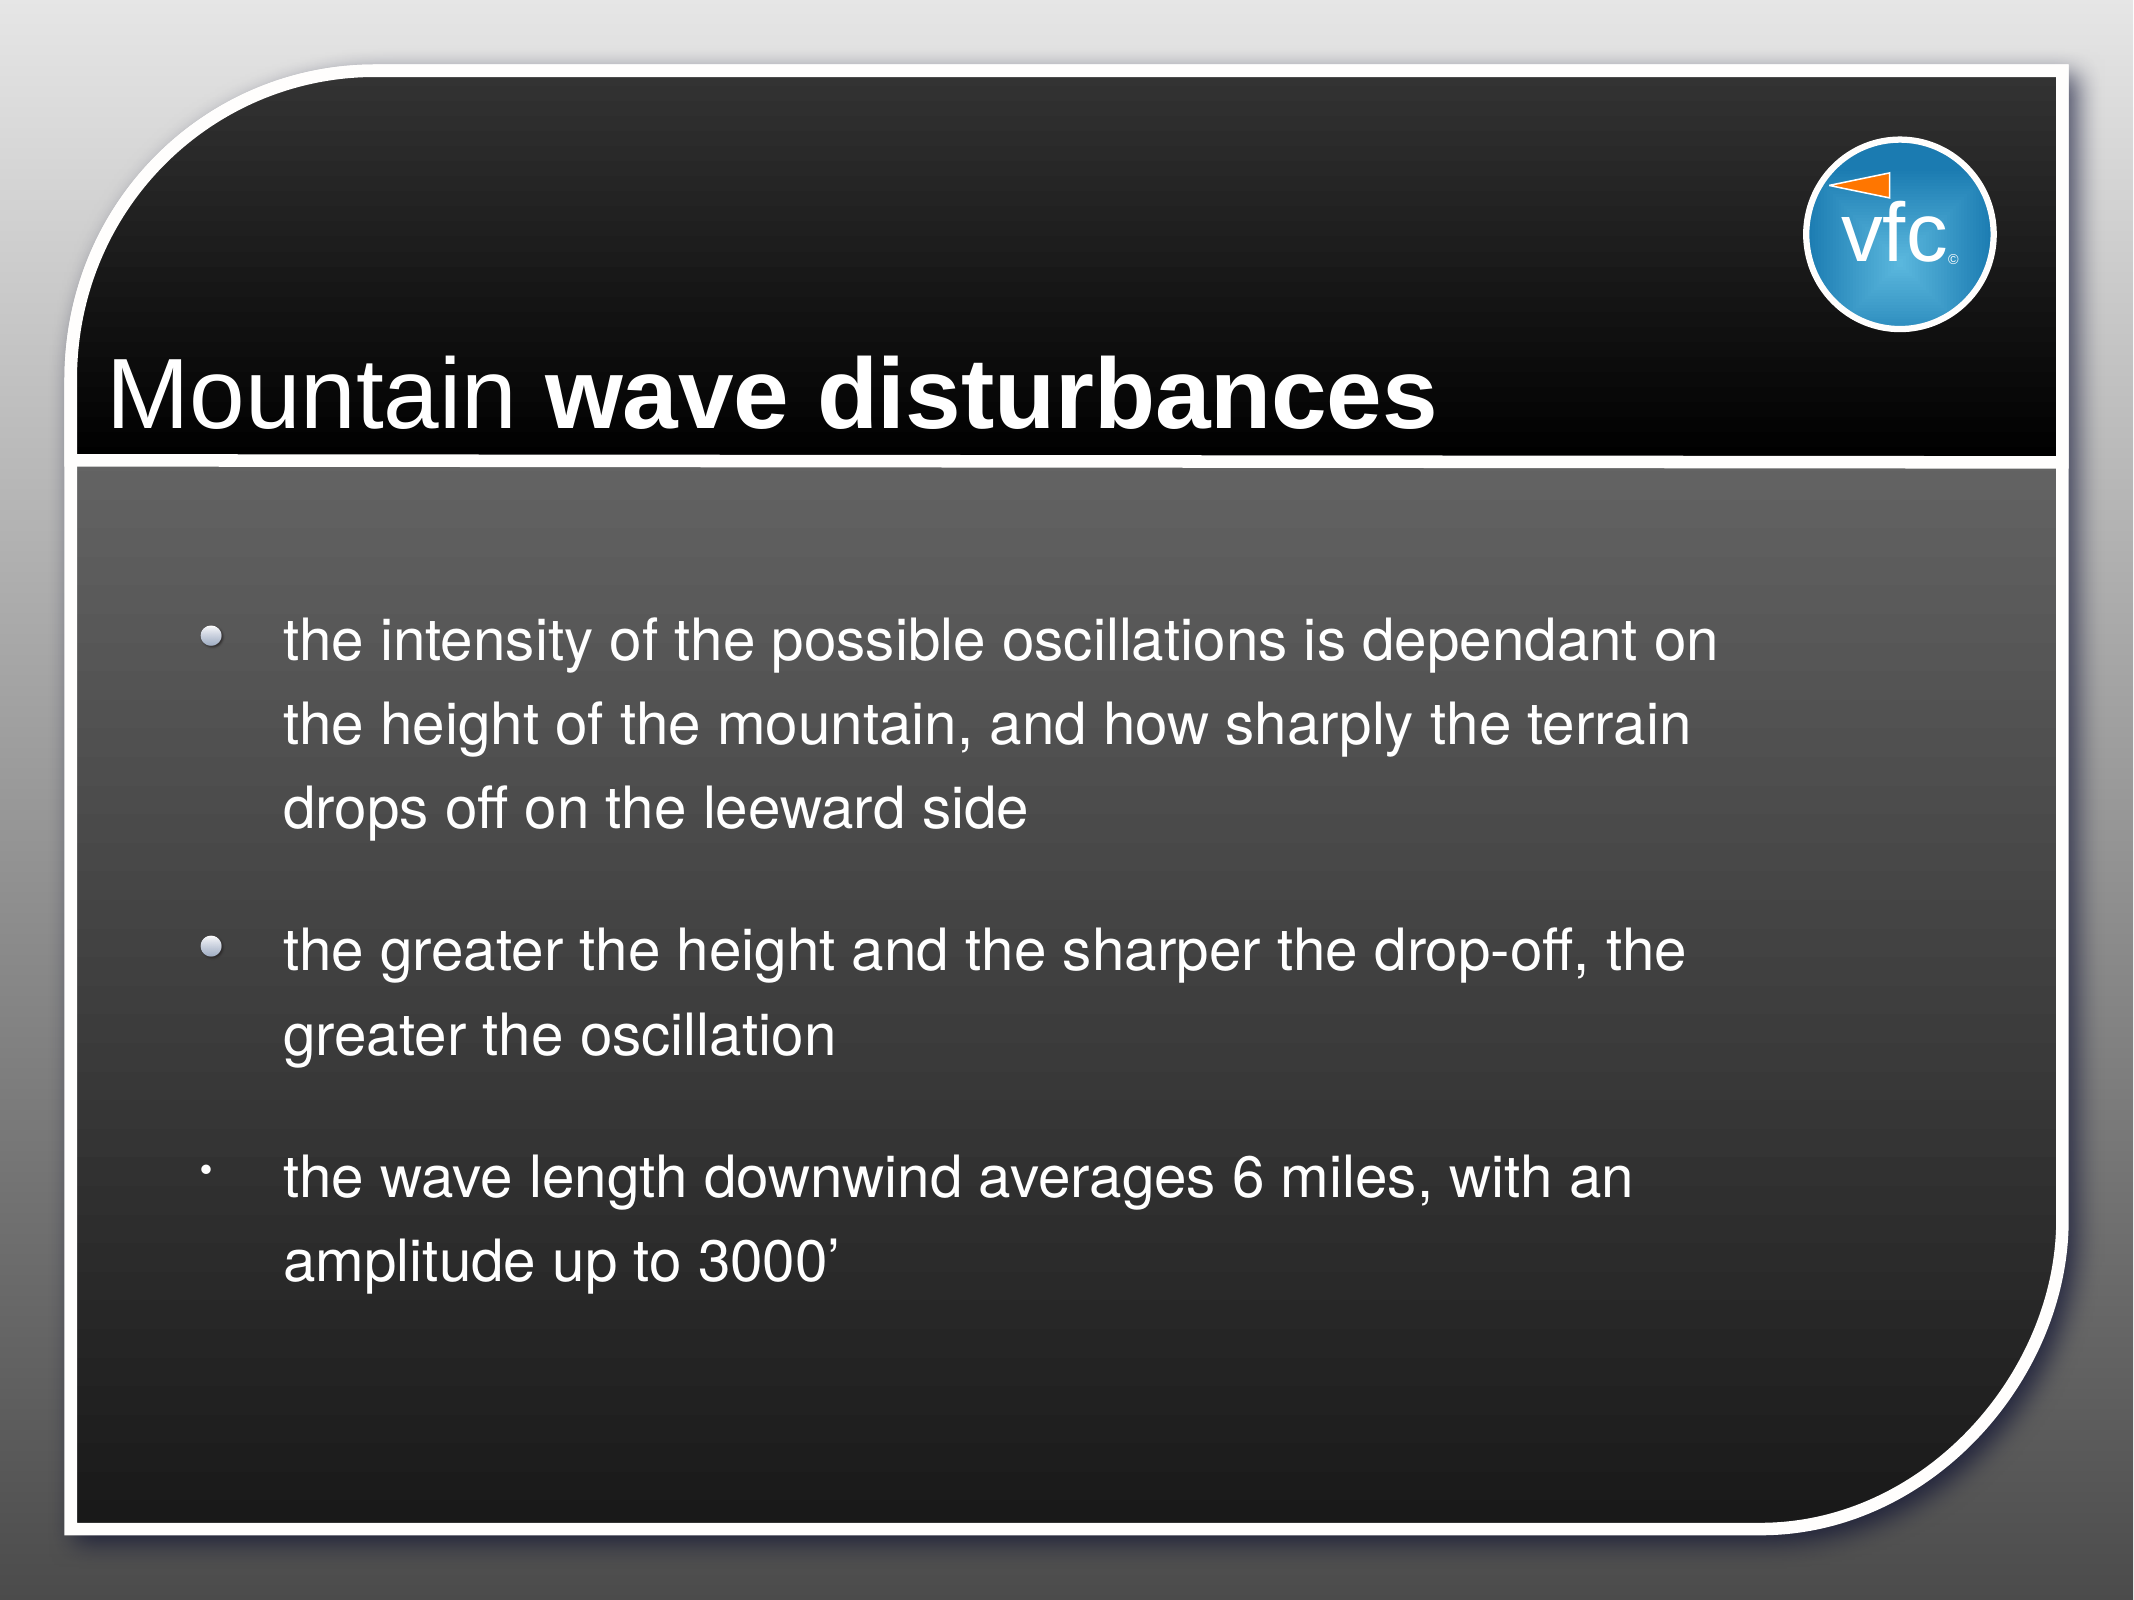

vfc©

# Mountain wave disturbances

the intensity of the possible oscillations is dependant on the height of the mountain, and how sharply the terrain drops off on the leeward side
the greater the height and the sharper the drop-off, the greater the oscillation
the wave length downwind averages 6 miles, with an amplitude up to 3000’